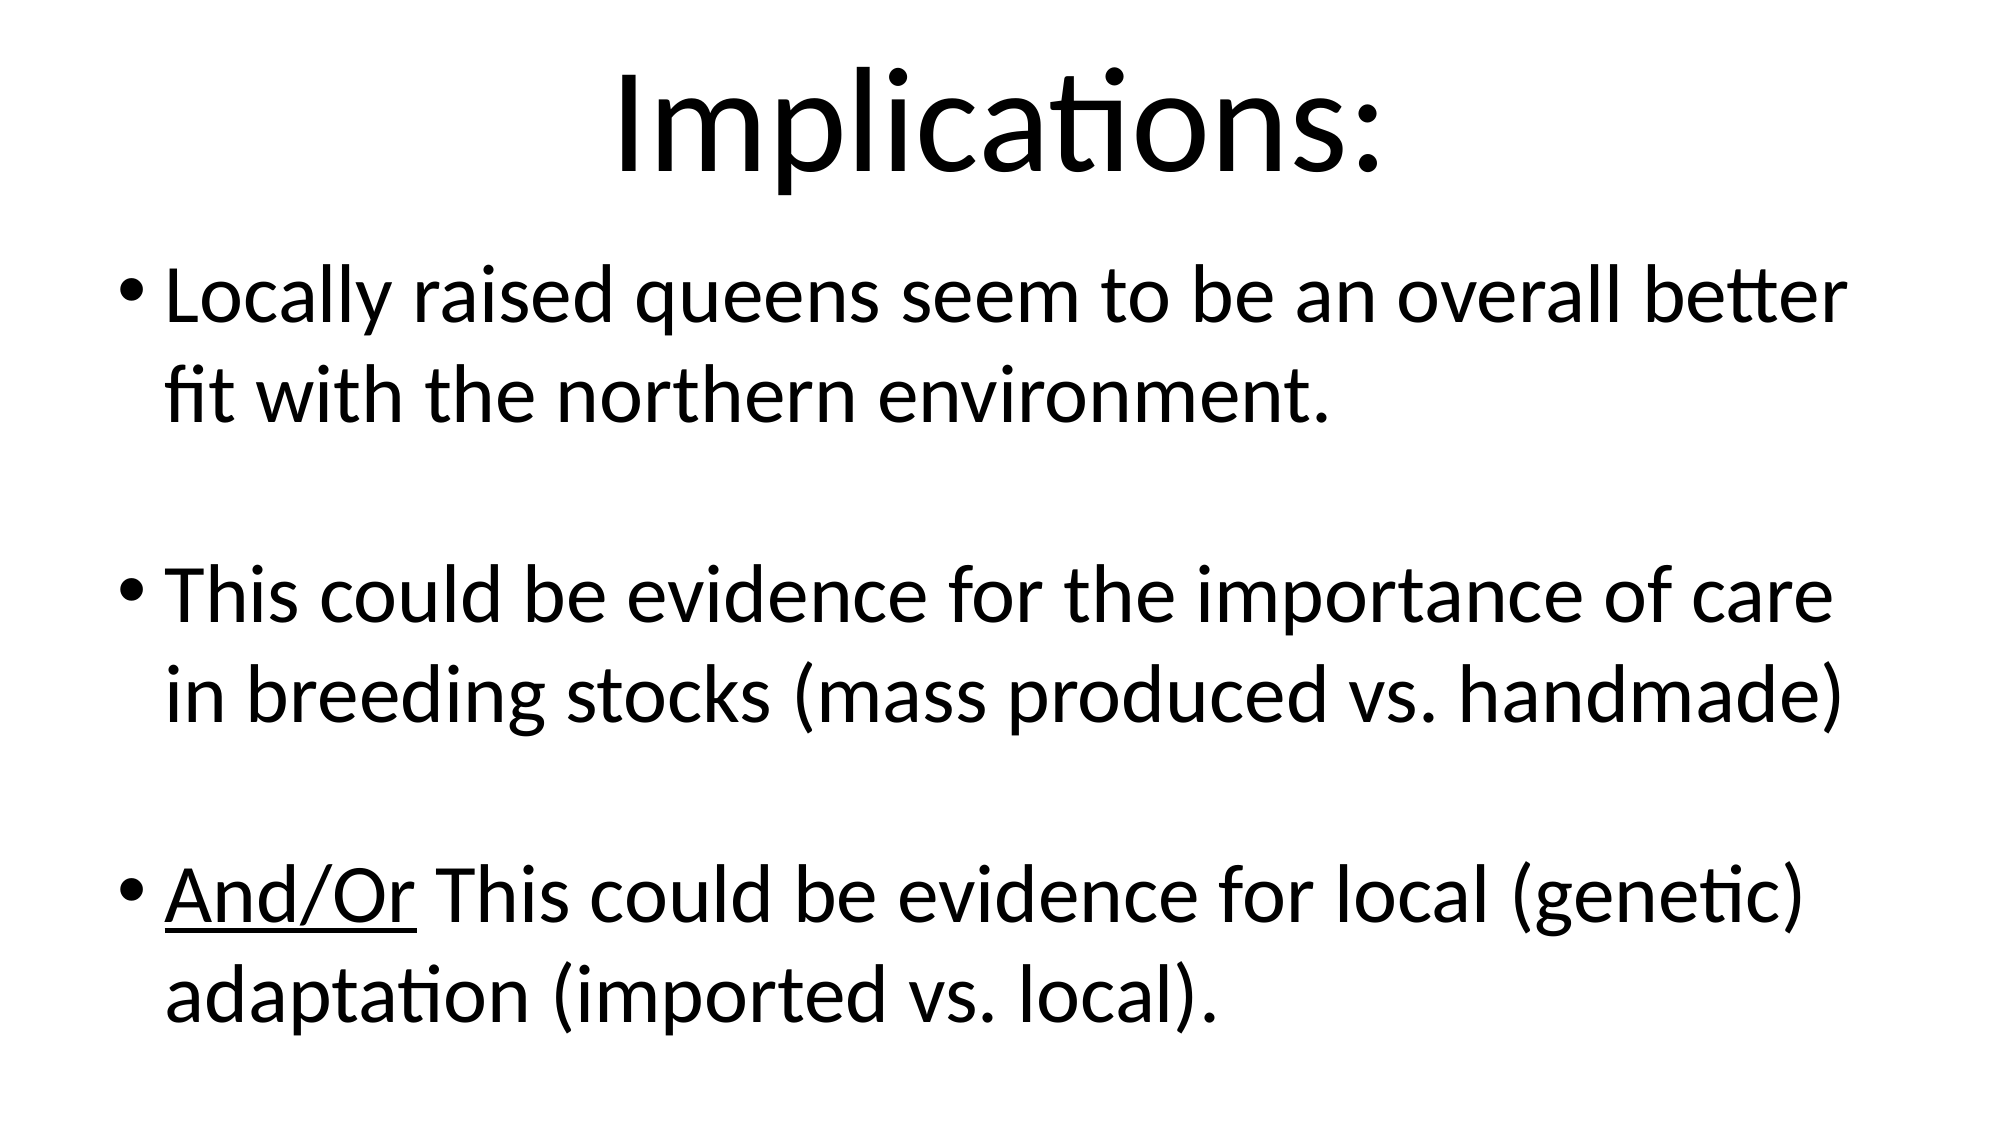

# Implications:
Locally raised queens seem to be an overall better fit with the northern environment.

This could be evidence for the importance of care in breeding stocks (mass produced vs. handmade)

And/Or This could be evidence for local (genetic) adaptation (imported vs. local).